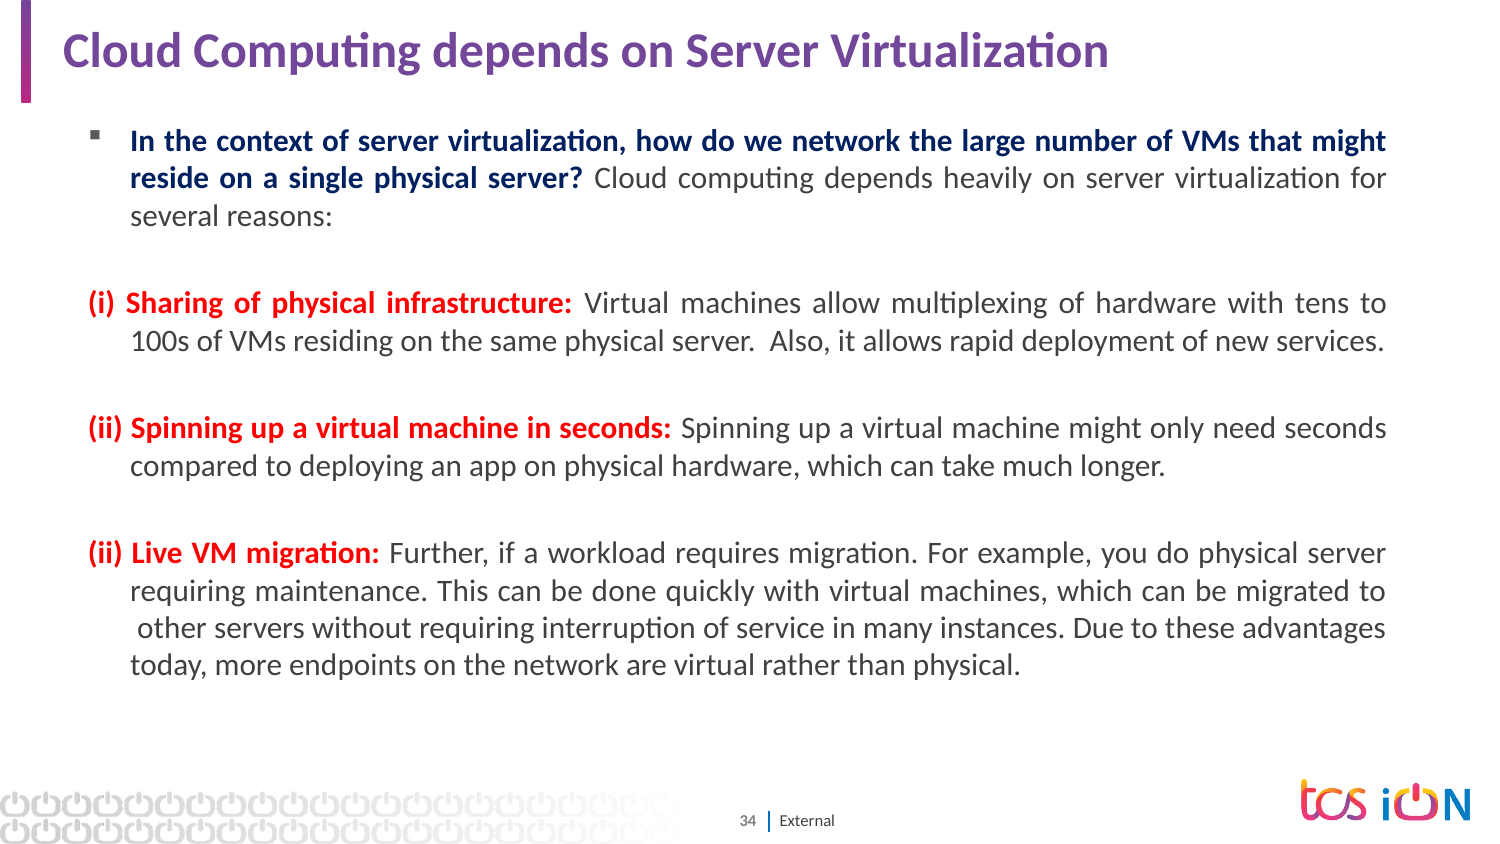

# Cloud Computing depends on Server Virtualization
In the context of server virtualization, how do we network the large number of VMs that might reside on a single physical server? Cloud computing depends heavily on server virtualization for several reasons:

(i) Sharing of physical infrastructure: Virtual machines allow multiplexing of hardware with tens to 100s of VMs residing on the same physical server.  Also, it allows rapid deployment of new services.

(ii) Spinning up a virtual machine in seconds: Spinning up a virtual machine might only need seconds compared to deploying an app on physical hardware, which can take much longer.

(ii) Live VM migration: Further, if a workload requires migration. For example, you do physical server requiring maintenance. This can be done quickly with virtual machines, which can be migrated to  other servers without requiring interruption of service in many instances. Due to these advantages today, more endpoints on the network are virtual rather than physical.
Server Virtualization